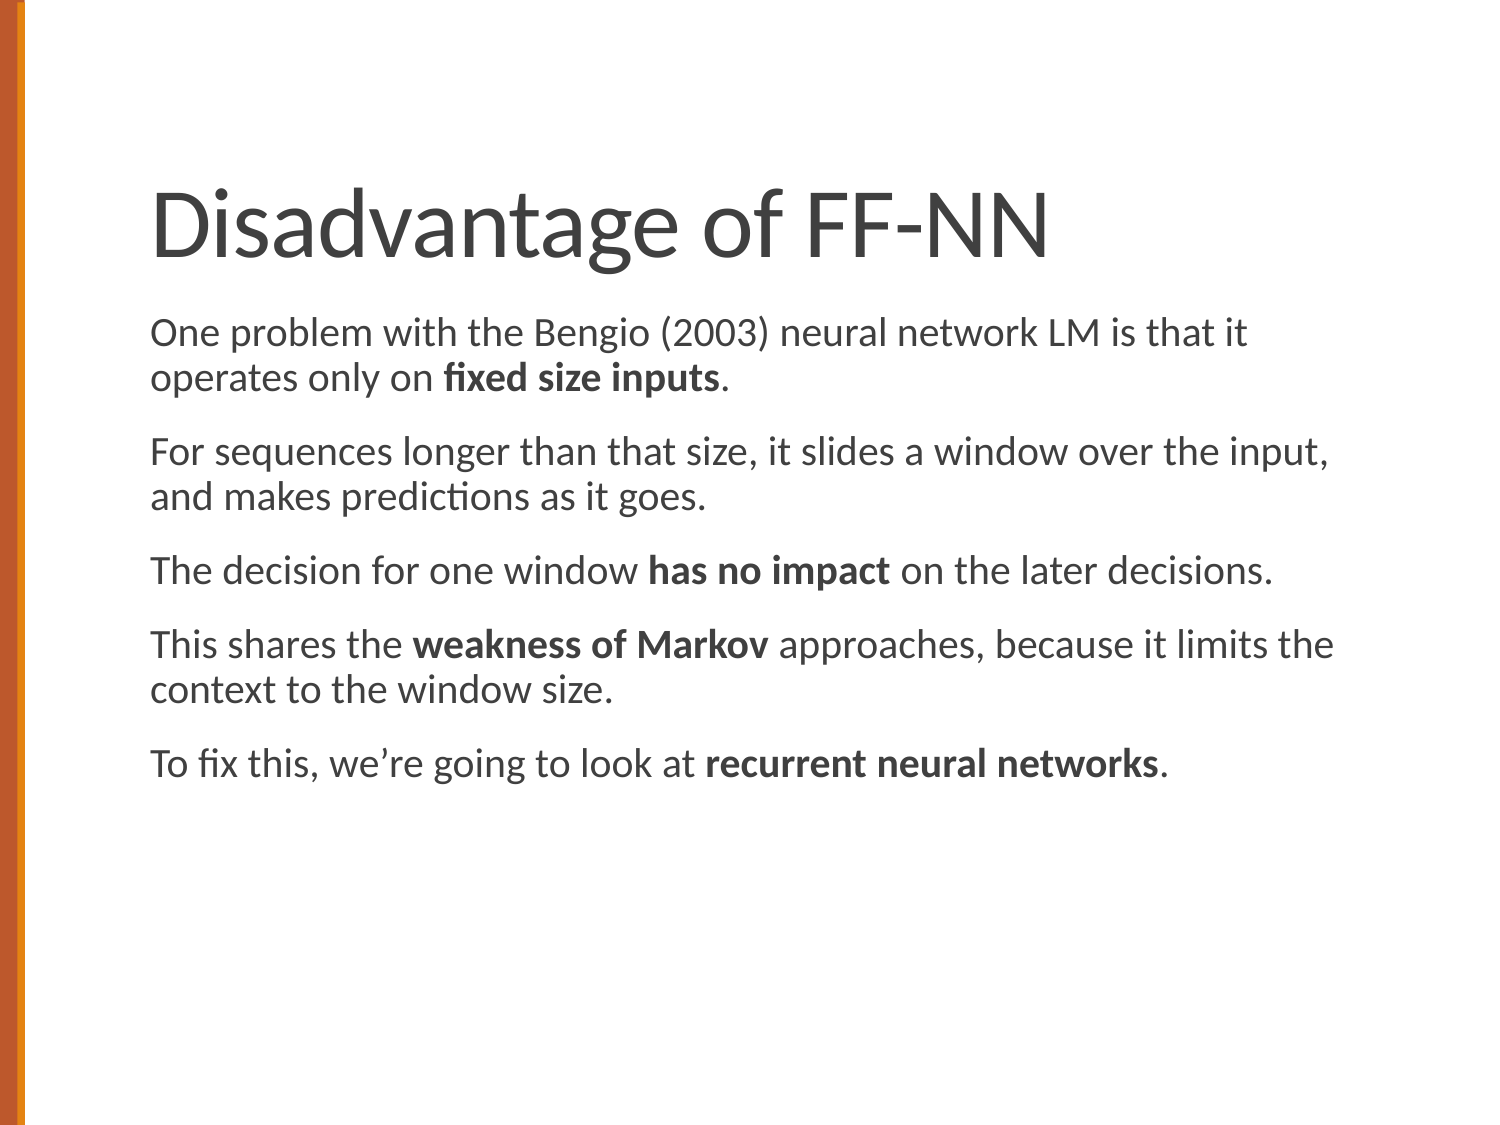

# Disadvantage of FF-NN
One problem with the Bengio (2003) neural network LM is that it operates only on fixed size inputs.
For sequences longer than that size, it slides a window over the input, and makes predictions as it goes.
The decision for one window has no impact on the later decisions.
This shares the weakness of Markov approaches, because it limits the context to the window size.
To fix this, we’re going to look at recurrent neural networks.